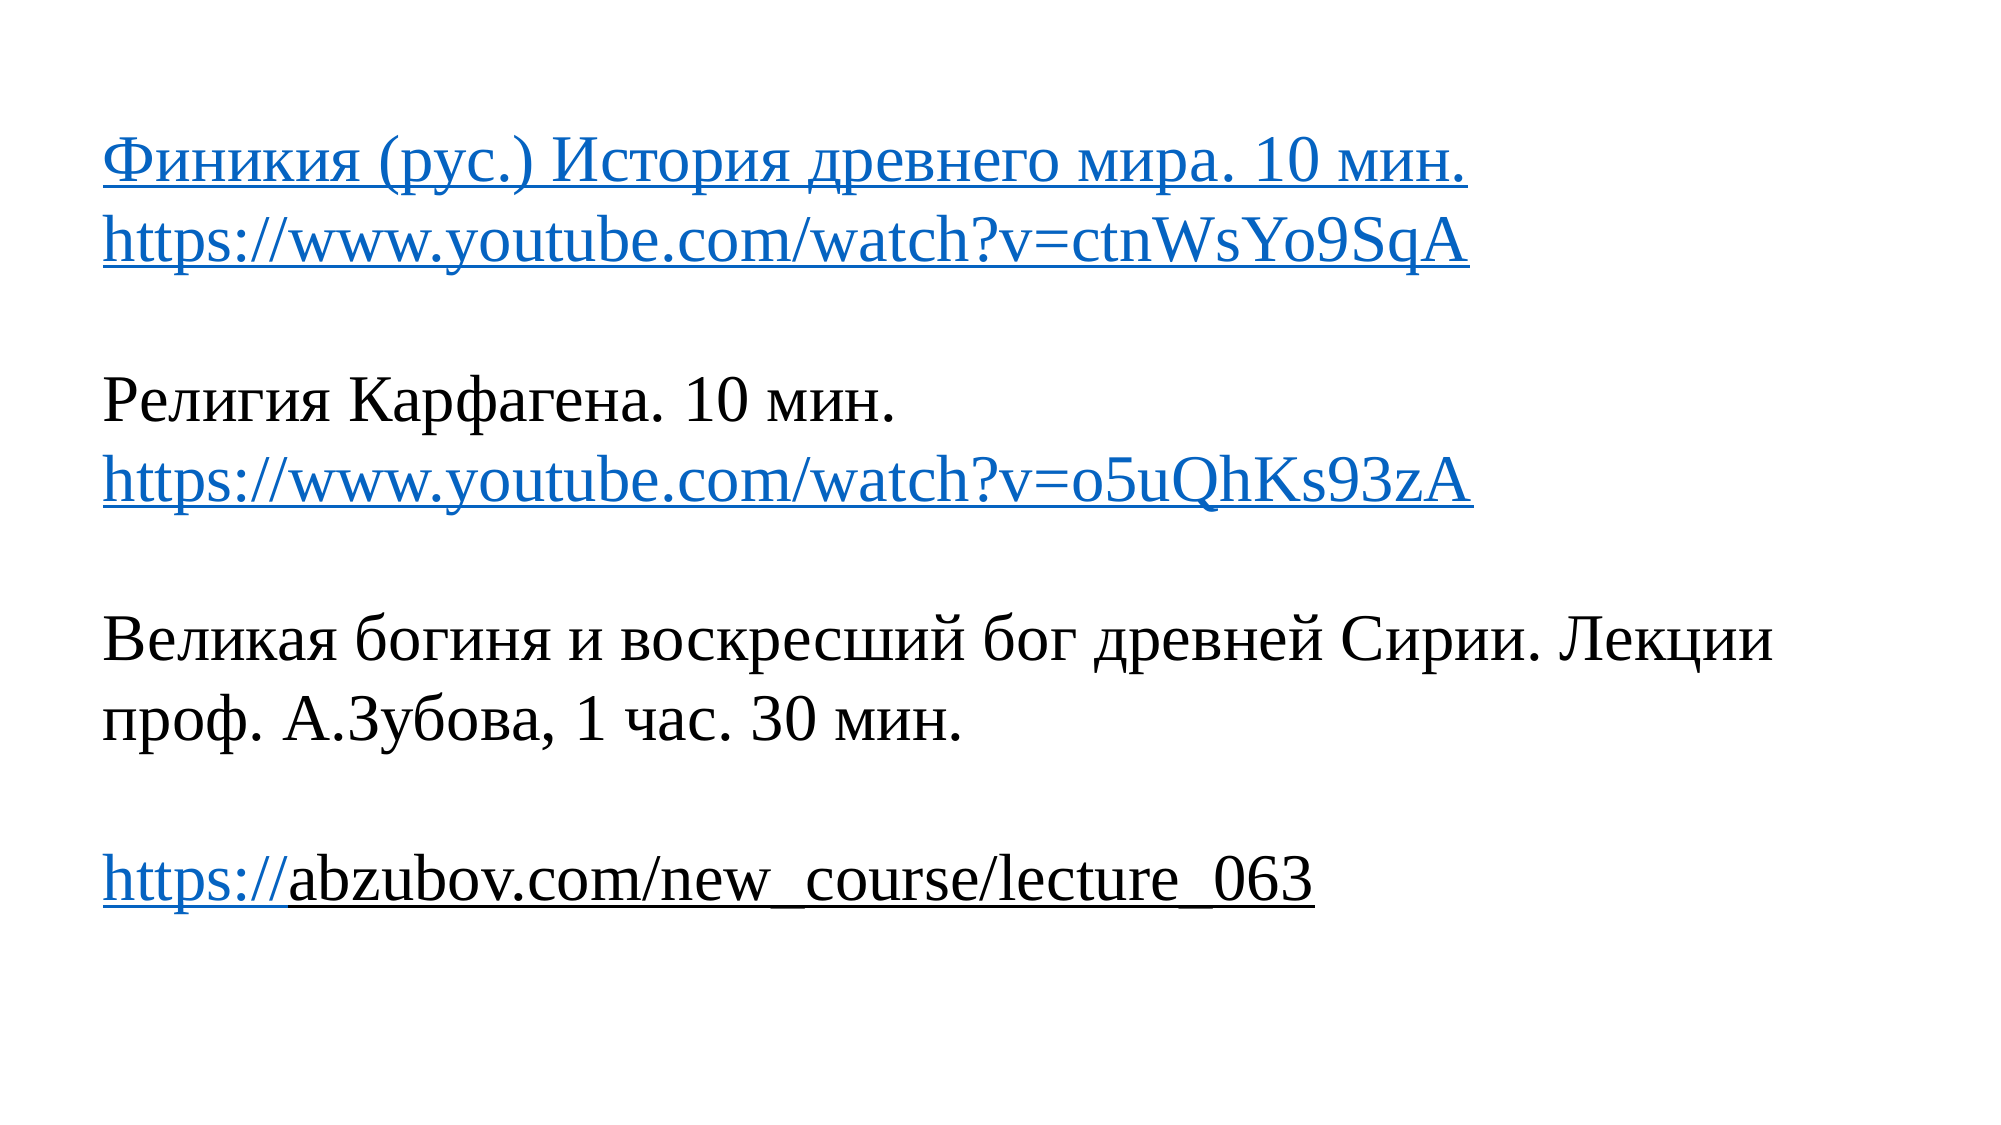

Финикия (рус.) История древнего мира. 10 мин.
https://www.youtube.com/watch?v=ctnWsYo9SqA

Религия Карфагена. 10 мин.
https://www.youtube.com/watch?v=o5uQhKs93zA

Великая богиня и воскресший бог древней Сирии. Лекции проф. А.Зубова, 1 час. 30 мин.

https://abzubov.com/new_course/lecture_063